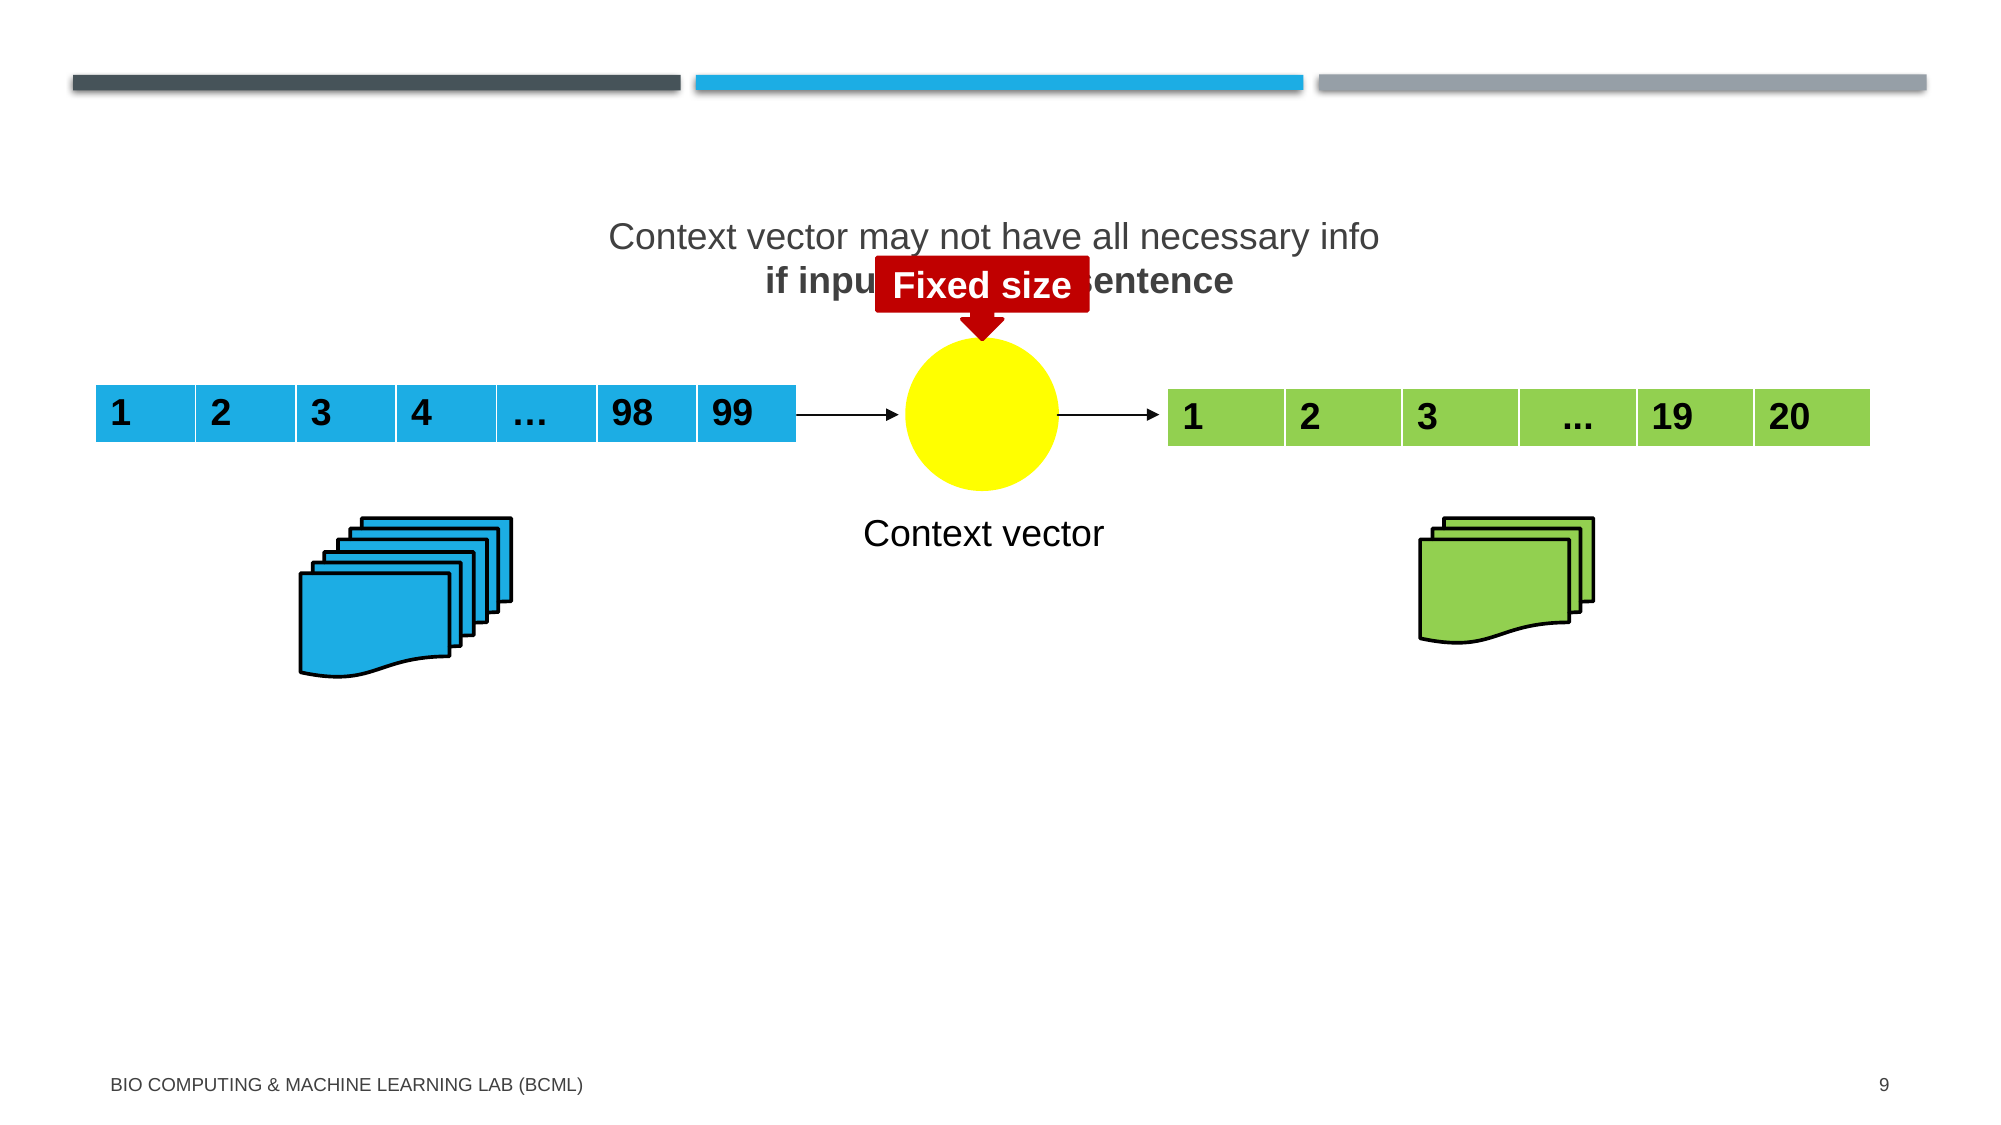

# Context vector may not have all necessary info  if input with long sentence

Fixed size

| 1 | 2 | 3 | 4 | … | 98 | 99 |
| --- | --- | --- | --- | --- | --- | --- |
| 1 | 2 | 3 | ... | 19 | 20 |
| --- | --- | --- | --- | --- | --- |
Context vector​

Bio Computing & Machine Learning Lab (BCML)
9